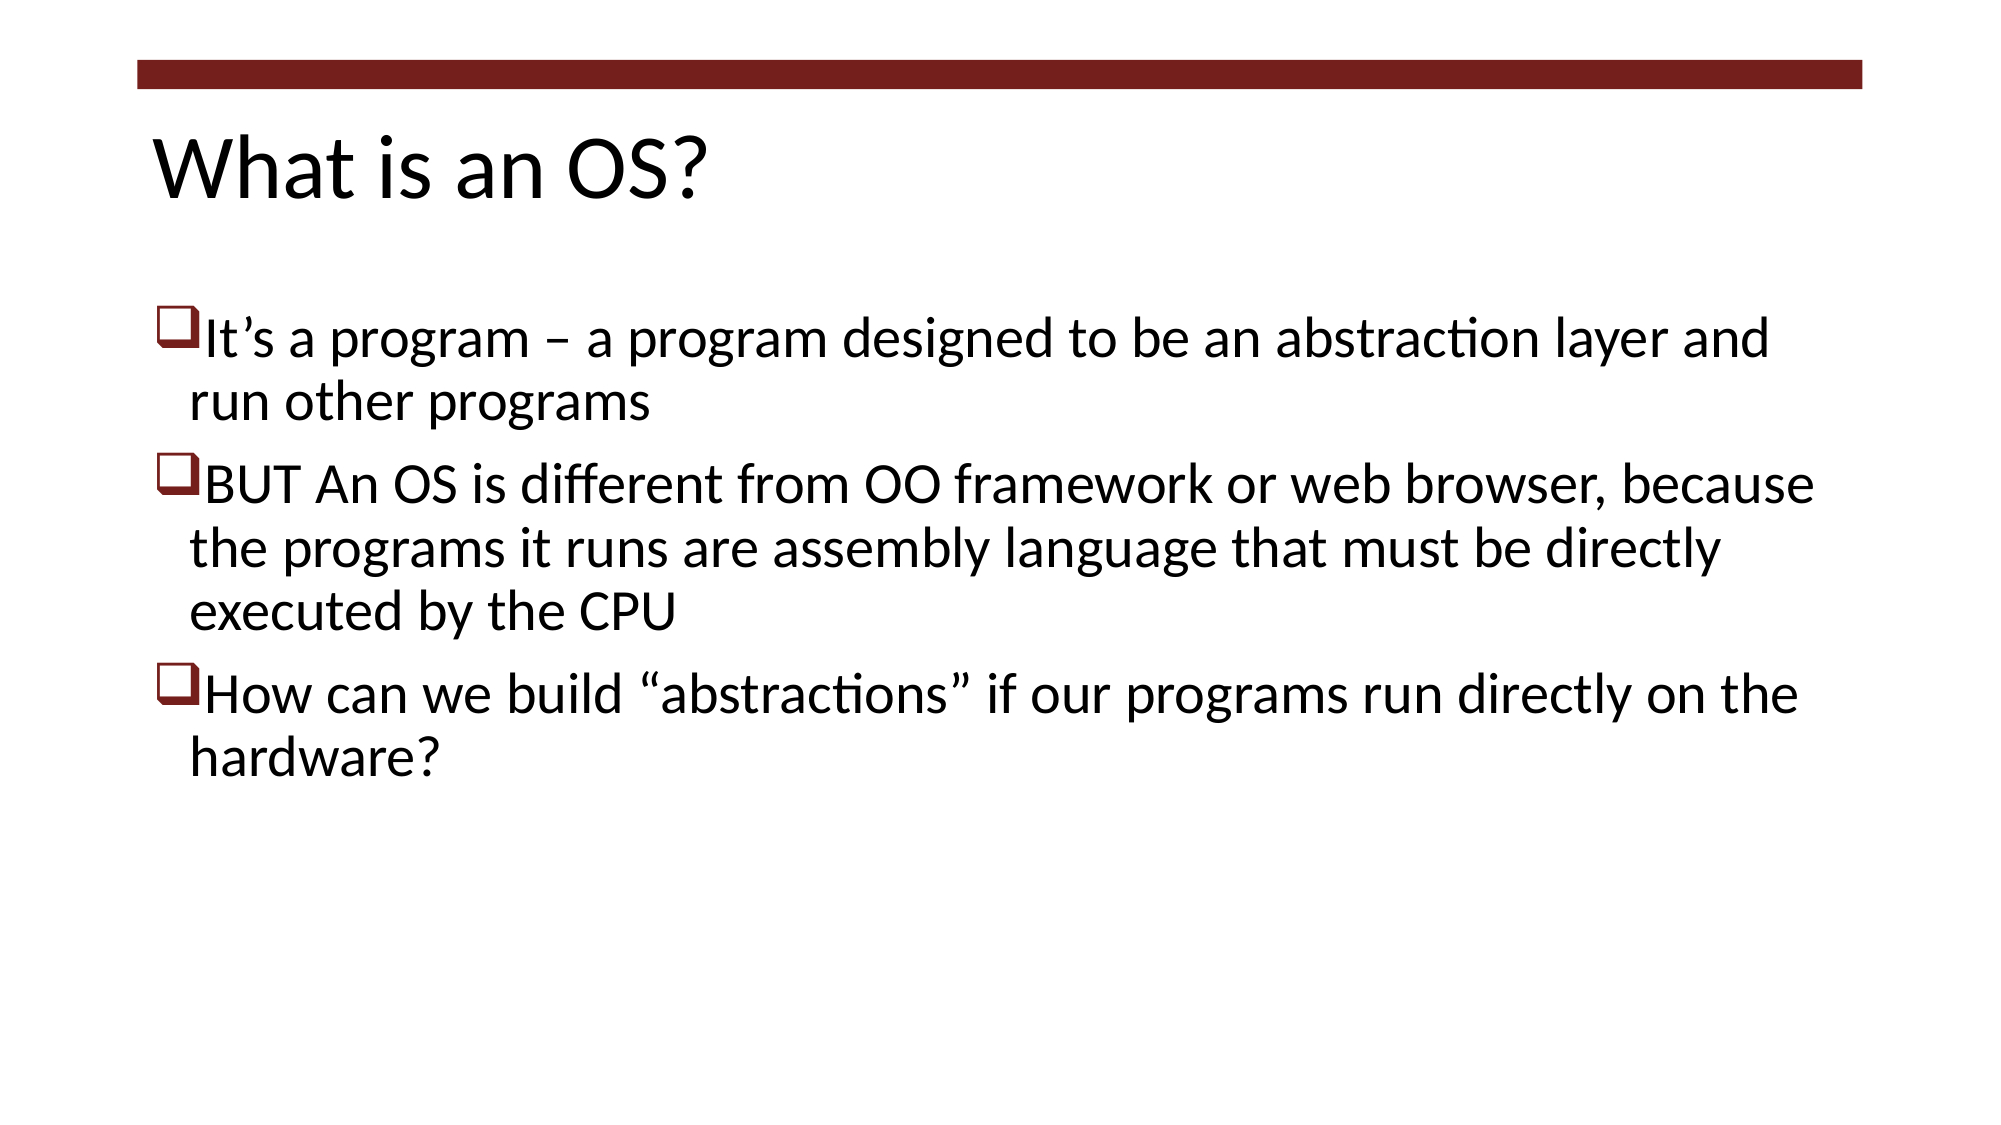

# What is an OS?
It’s a program – a program designed to be an abstraction layer and run other programs
BUT An OS is different from OO framework or web browser, because the programs it runs are assembly language that must be directly executed by the CPU
How can we build “abstractions” if our programs run directly on the hardware?